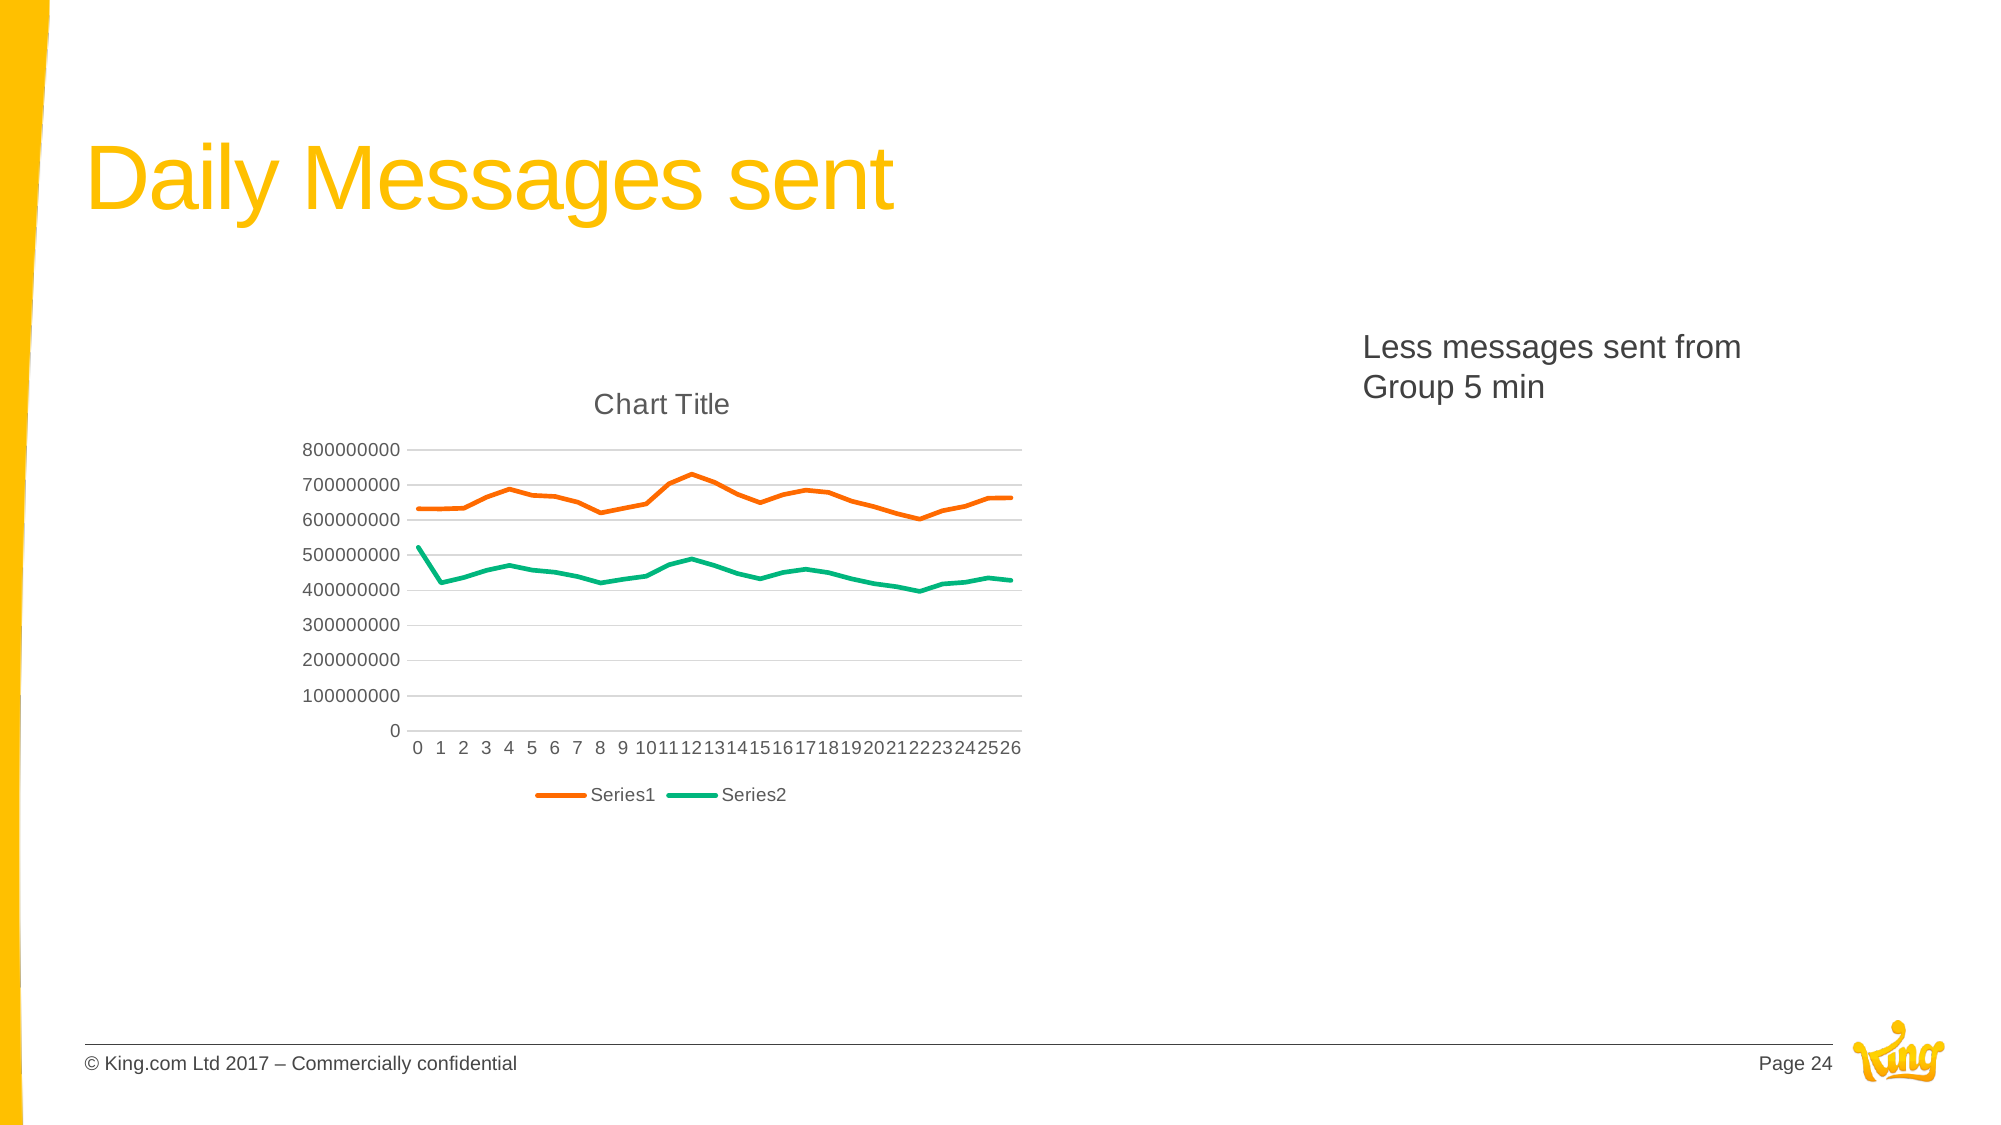

# Daily Messages sent
Less messages sent from Group 5 min

### Chart:

| Category |  |  |
|---|---|---|
| 0 | 631952976.0 | 522408785.0 |
| 1 | 631648656.0 | 421251634.0 |
| 2 | 633620892.0 | 436647107.0 |
| 3 | 665275773.0 | 457079891.0 |
| 4 | 688057744.0 | 471084464.0 |
| 5 | 670196599.0 | 457670399.0 |
| 6 | 666986316.0 | 451499404.0 |
| 7 | 650754995.0 | 439079900.0 |
| 8 | 620197376.0 | 420936728.0 |
| 9 | 633345762.0 | 431593670.0 |
| 10 | 645869947.0 | 440352628.0 |
| 11 | 703140567.0 | 472816793.0 |
| 12 | 730465411.0 | 489305216.0 |
| 13 | 707273960.0 | 470475788.0 |
| 14 | 673493021.0 | 447845863.0 |
| 15 | 649188601.0 | 432824050.0 |
| 16 | 672175833.0 | 450963237.0 |
| 17 | 685067719.0 | 460205582.0 |
| 18 | 678624012.0 | 450463733.0 |
| 19 | 653907621.0 | 432877253.0 |
| 20 | 637804607.0 | 418947615.0 |
| 21 | 618190765.0 | 410166586.0 |
| 22 | 602400150.0 | 396749592.0 |
| 23 | 626630717.0 | 418220624.0 |
| 24 | 639238847.0 | 422927232.0 |
| 25 | 662203898.0 | 435440146.0 |
| 26 | 663161571.0 | 428442503.0 |
Page 24